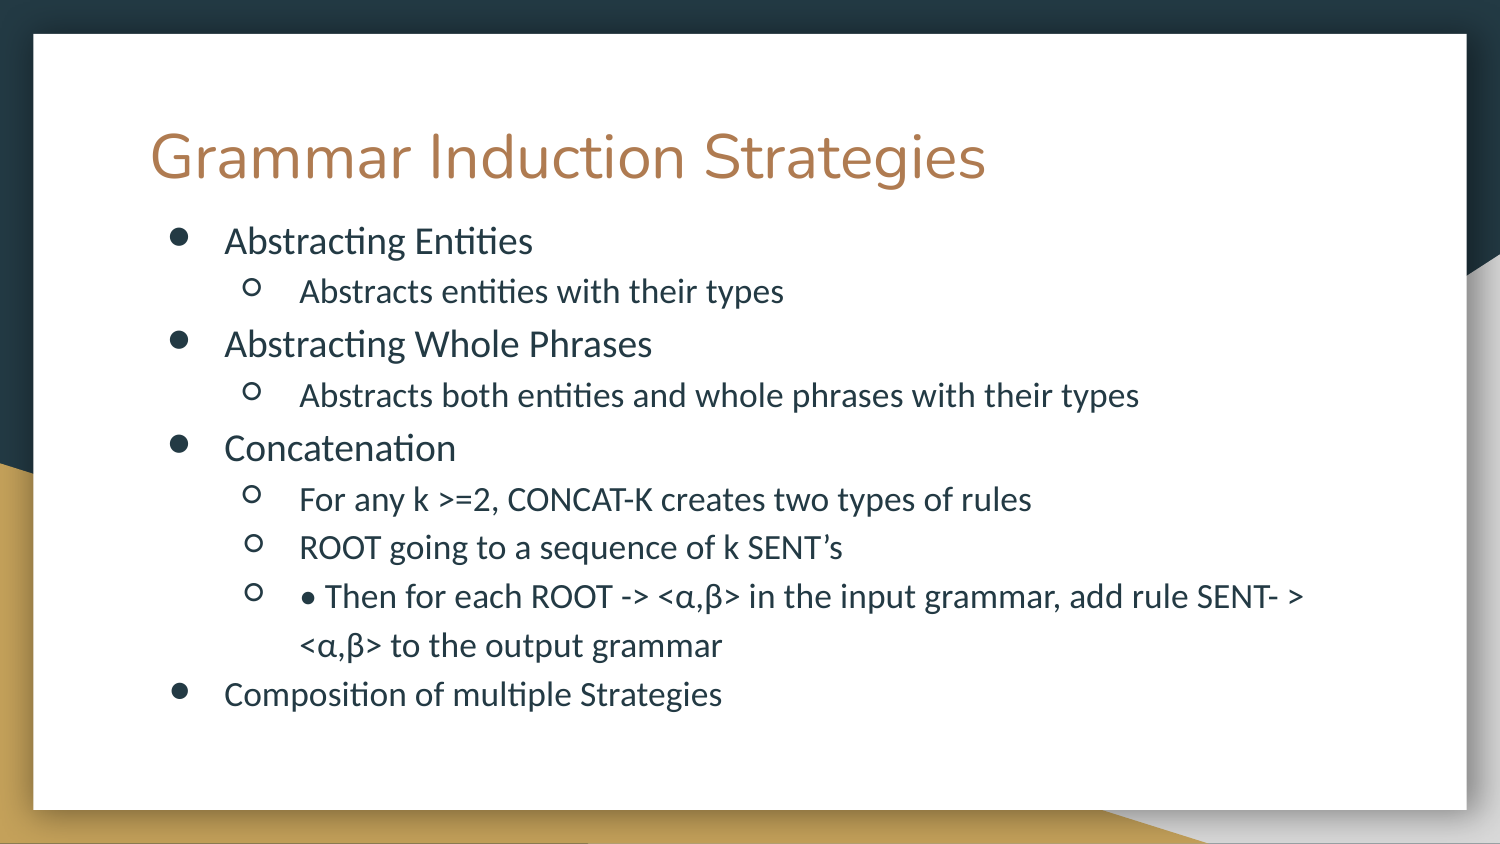

# Grammar Induction Strategies
Abstracting Entities
Abstracts entities with their types
Abstracting Whole Phrases
Abstracts both entities and whole phrases with their types
Concatenation
For any k >=2, CONCAT-K creates two types of rules
ROOT going to a sequence of k SENT’s
• Then for each ROOT -> <α,β> in the input grammar, add rule SENT- > <α,β> to the output grammar
Composition of multiple Strategies